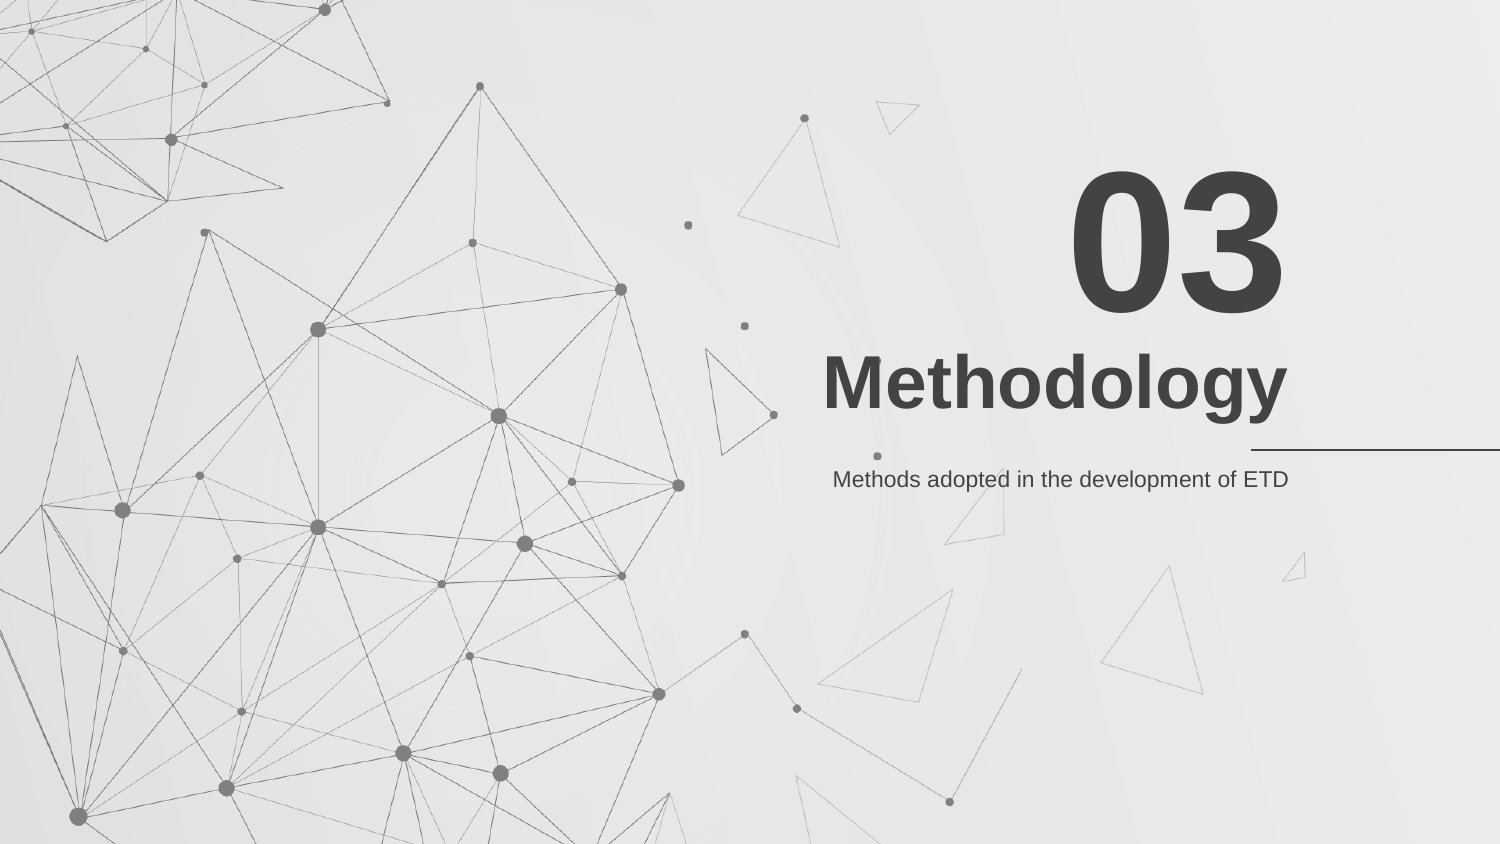

03
# Methodology
Methods adopted in the development of ETD